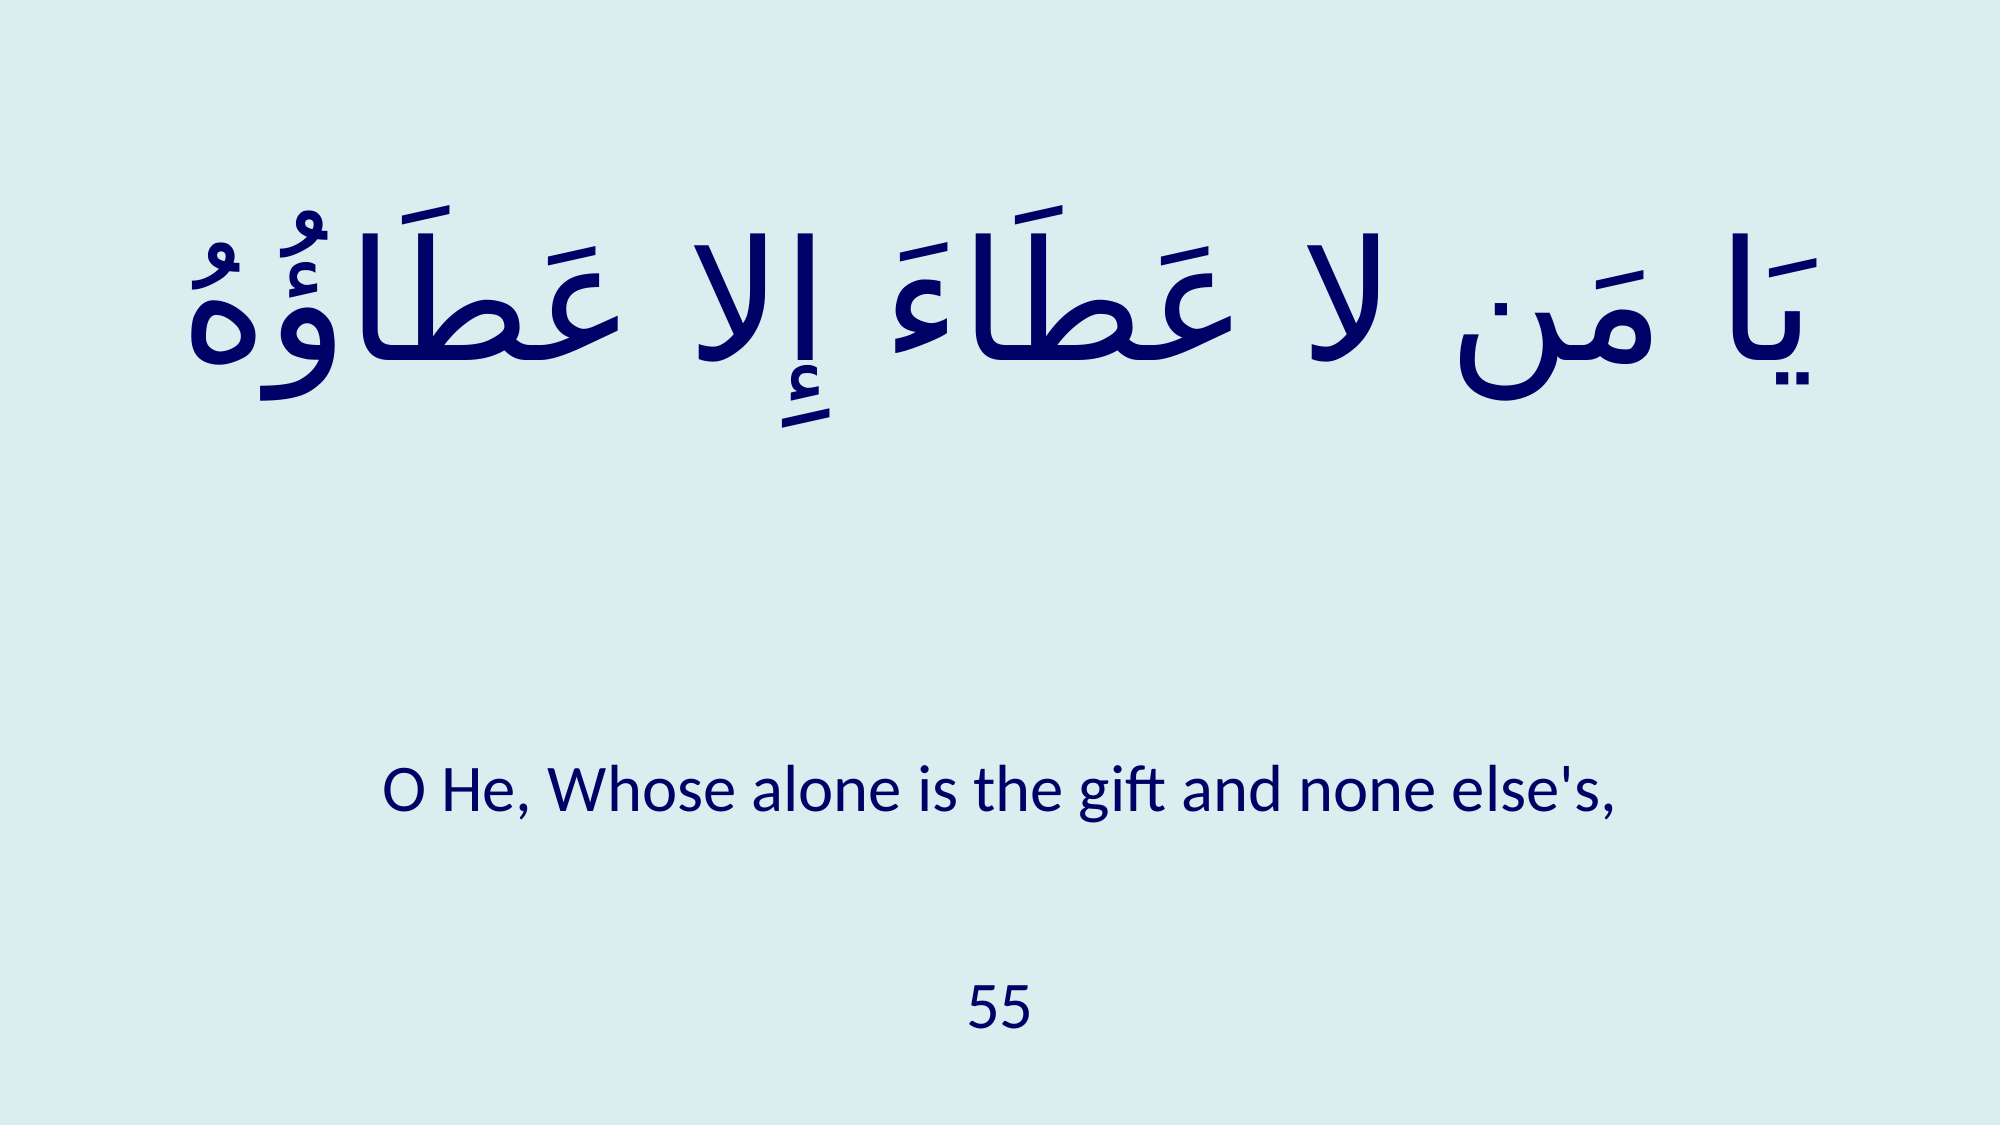

# يَا مَن لا عَطَاءَ إِلا عَطَاؤُهُ
O He, Whose alone is the gift and none else's,
55